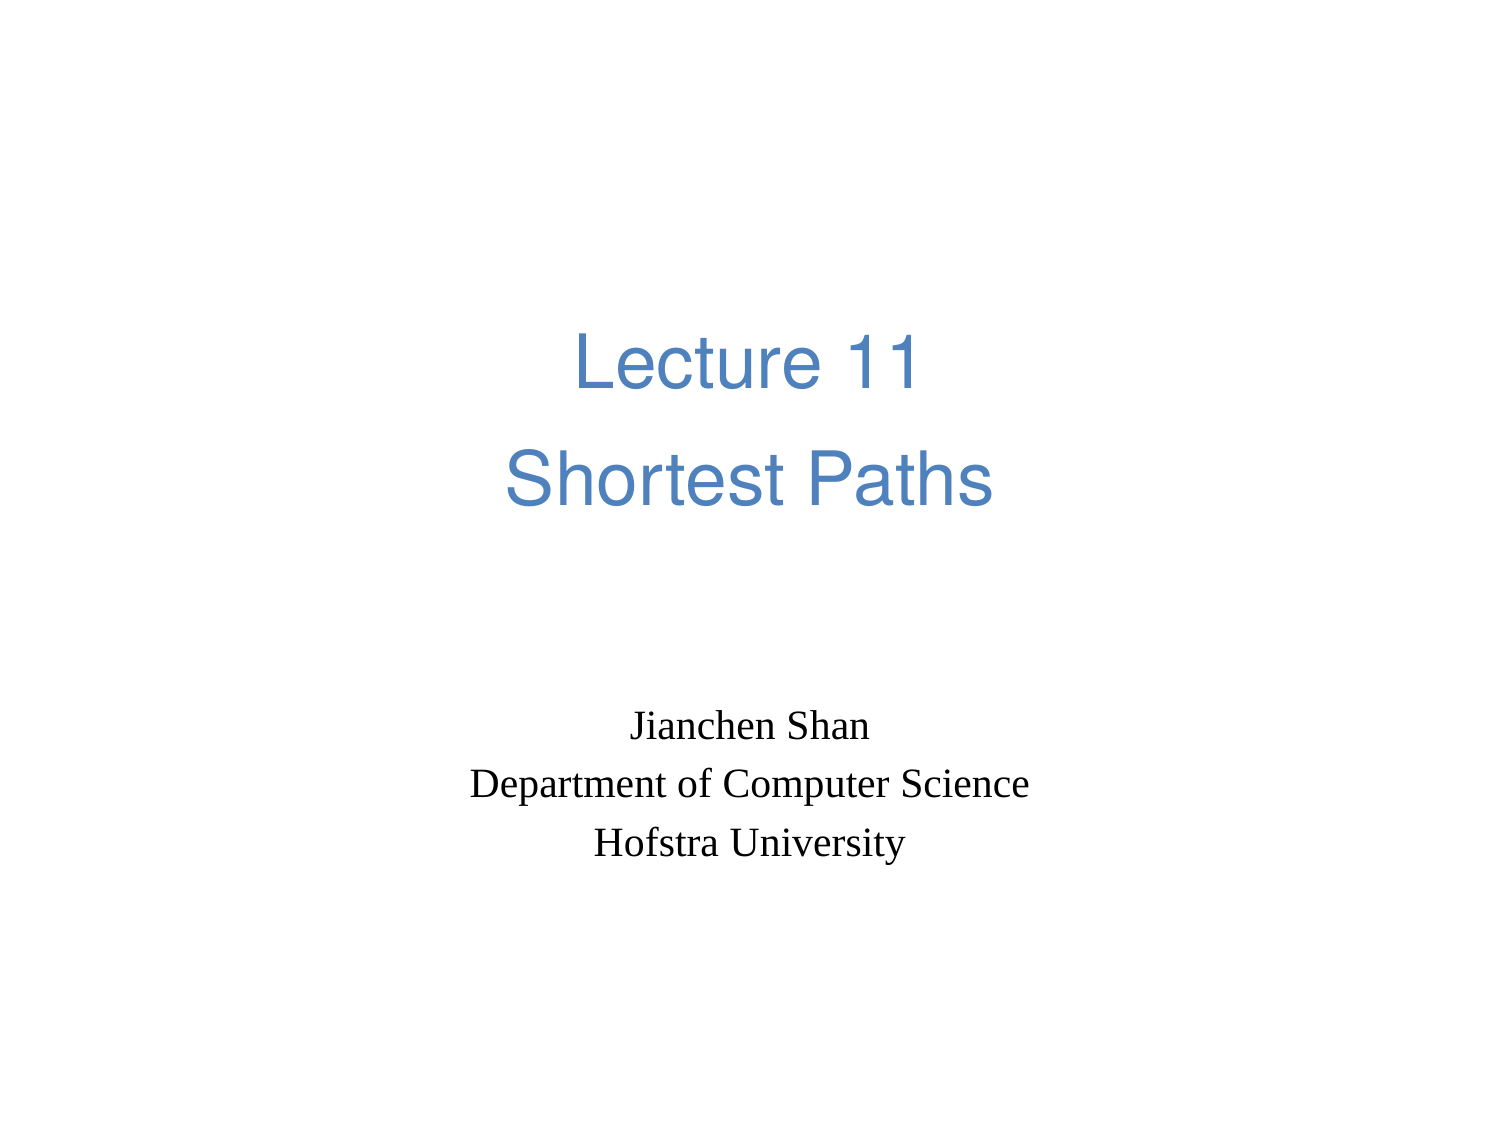

# Lecture 11 Shortest Paths
Jianchen Shan
Department of Computer Science
Hofstra University